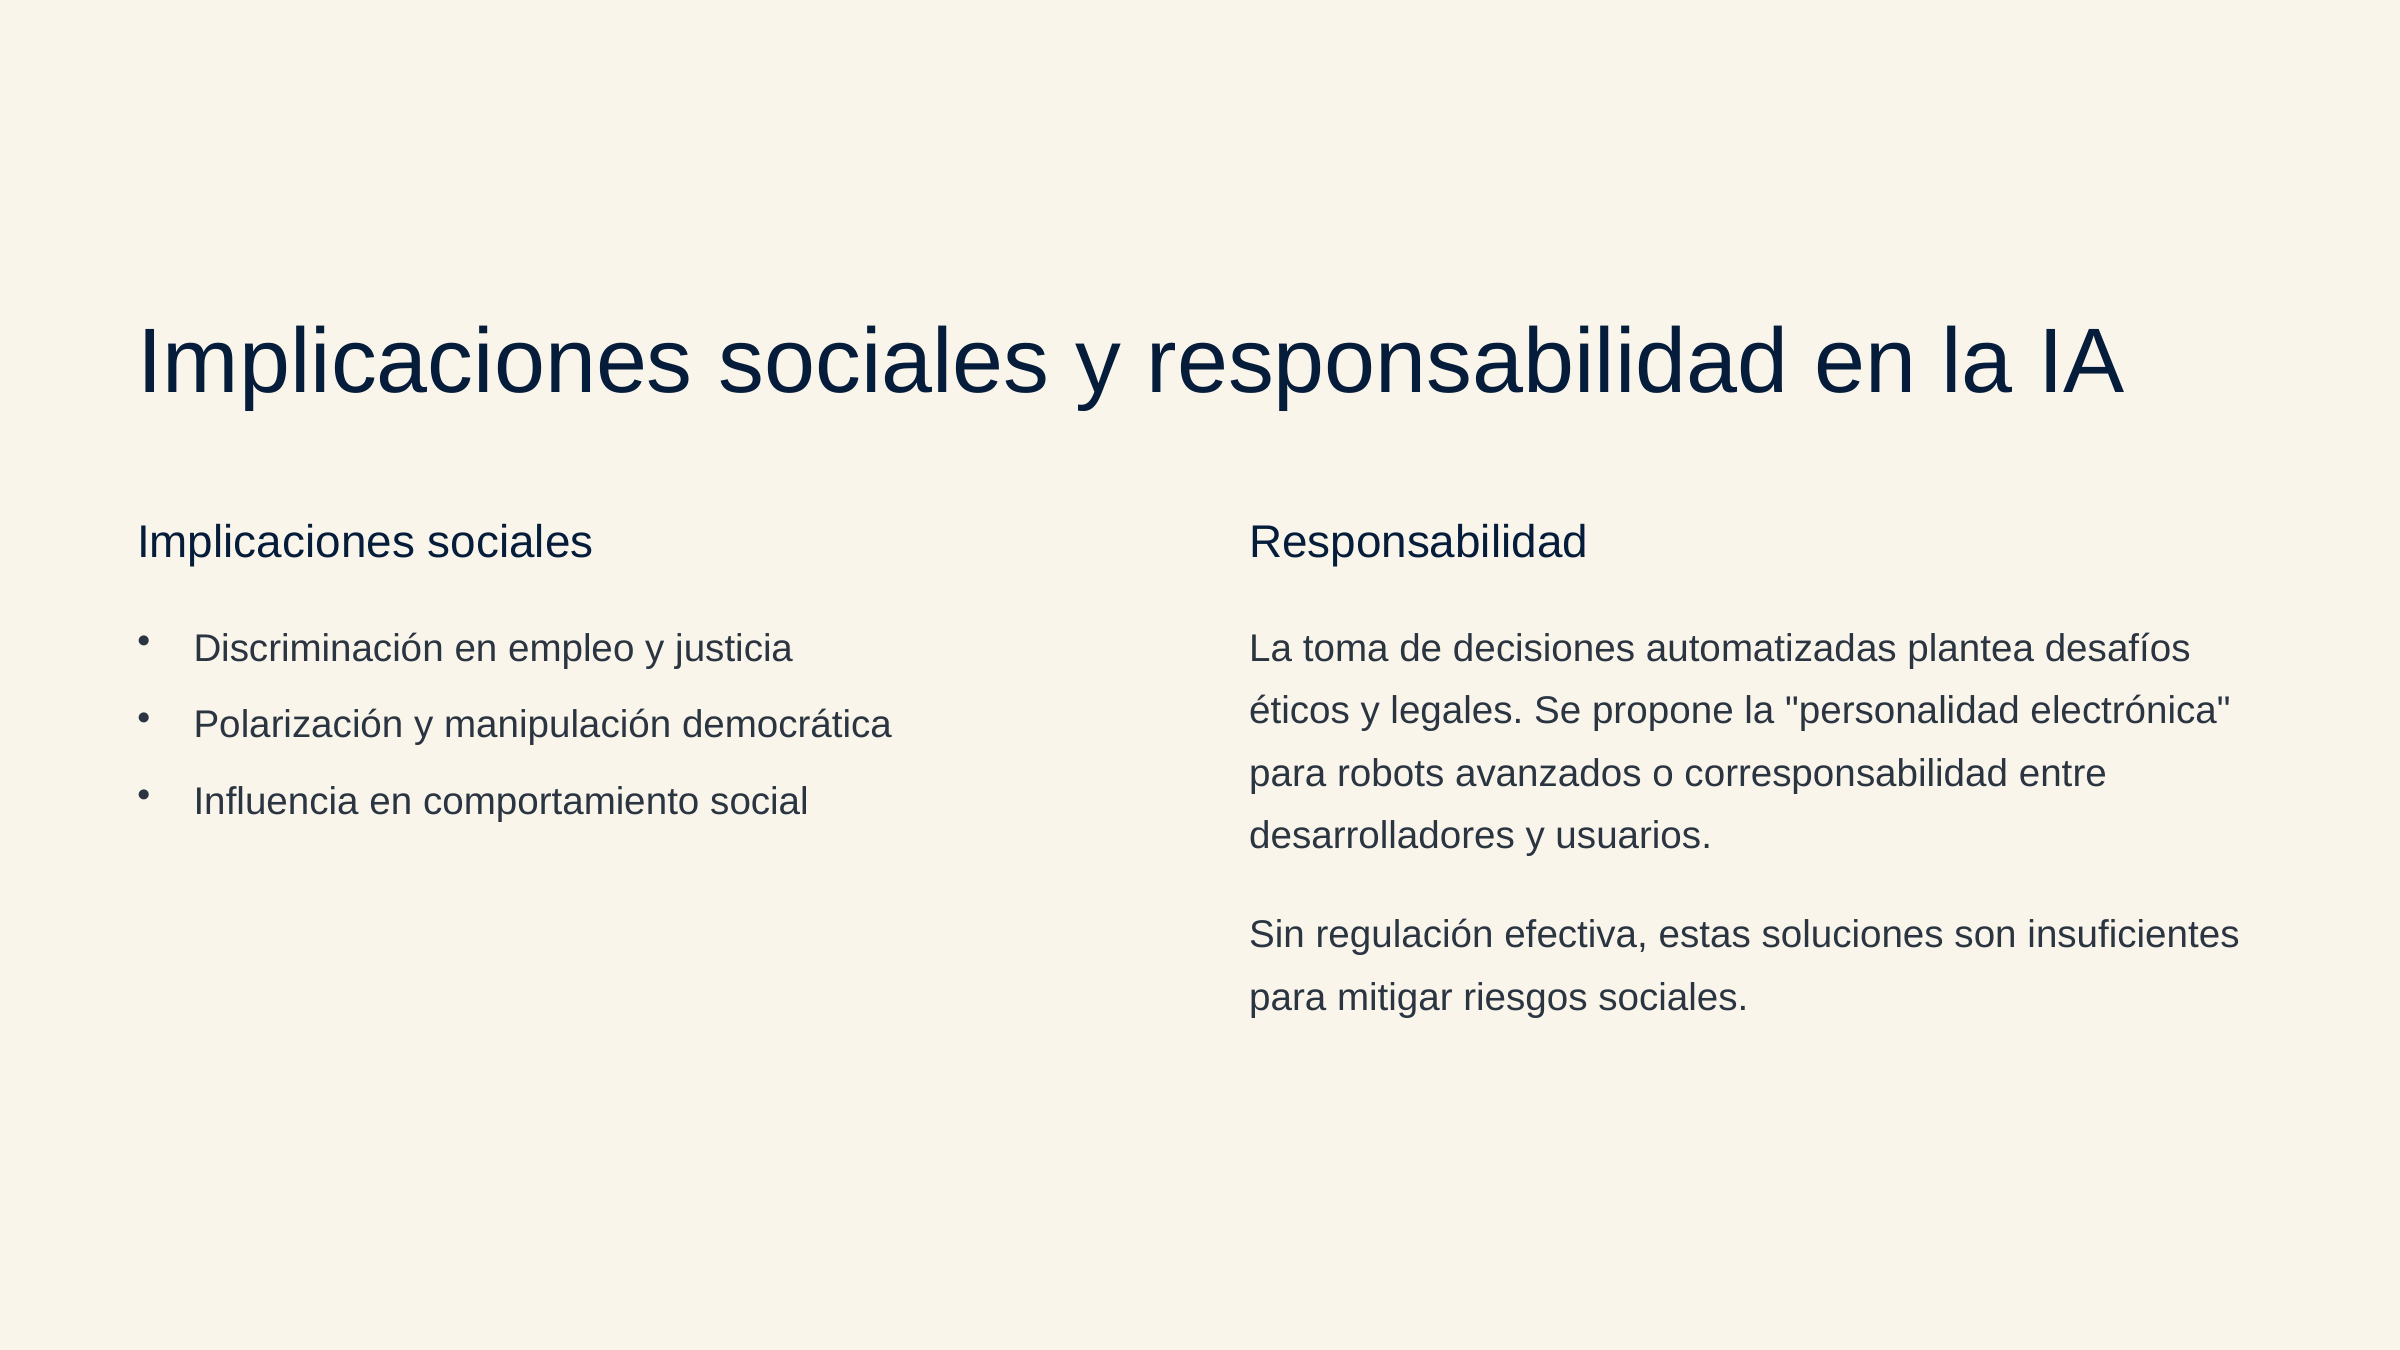

Implicaciones sociales y responsabilidad en la IA
Implicaciones sociales
Responsabilidad
Discriminación en empleo y justicia
La toma de decisiones automatizadas plantea desafíos éticos y legales. Se propone la "personalidad electrónica" para robots avanzados o corresponsabilidad entre desarrolladores y usuarios.
Polarización y manipulación democrática
Influencia en comportamiento social
Sin regulación efectiva, estas soluciones son insuficientes para mitigar riesgos sociales.